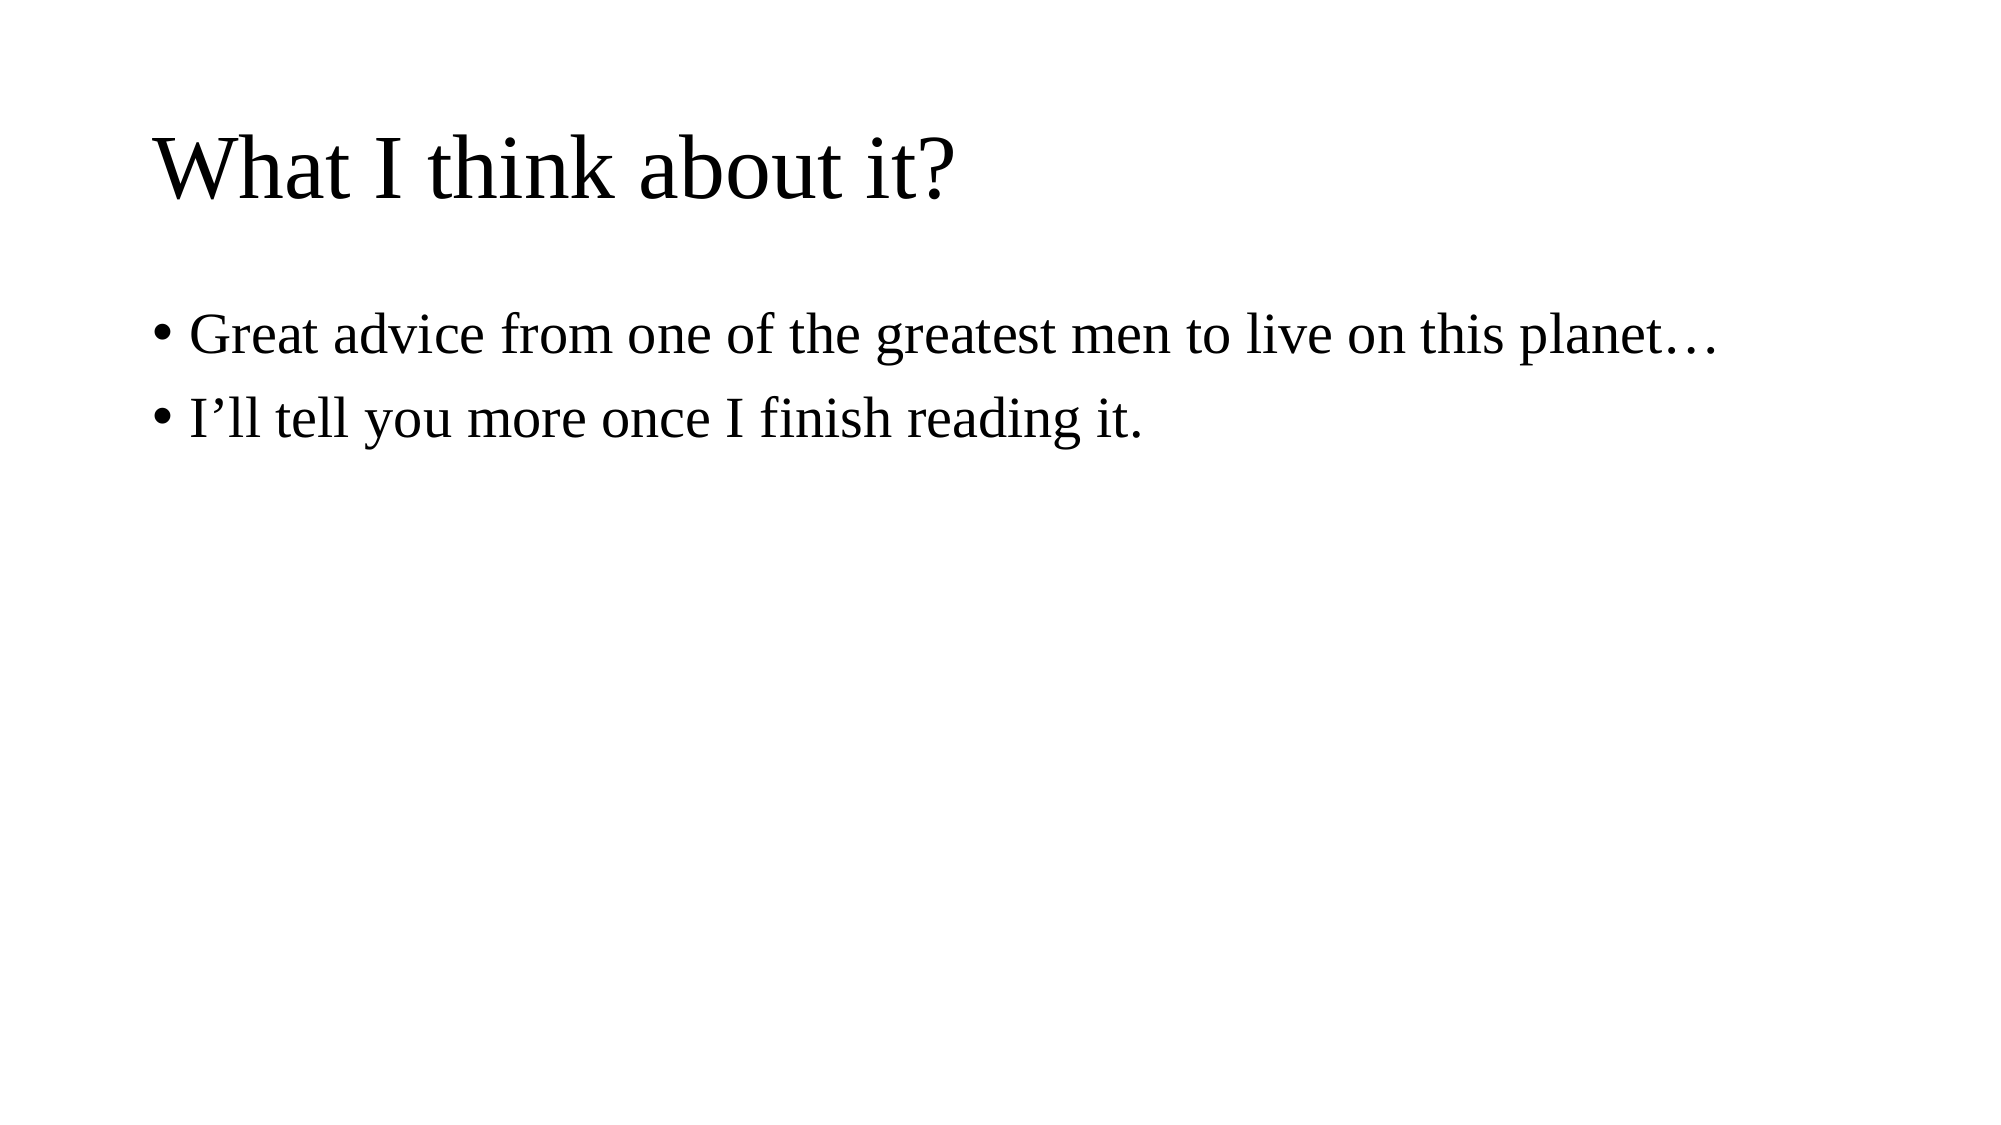

# What I think about it?
Great advice from one of the greatest men to live on this planet…
I’ll tell you more once I finish reading it.